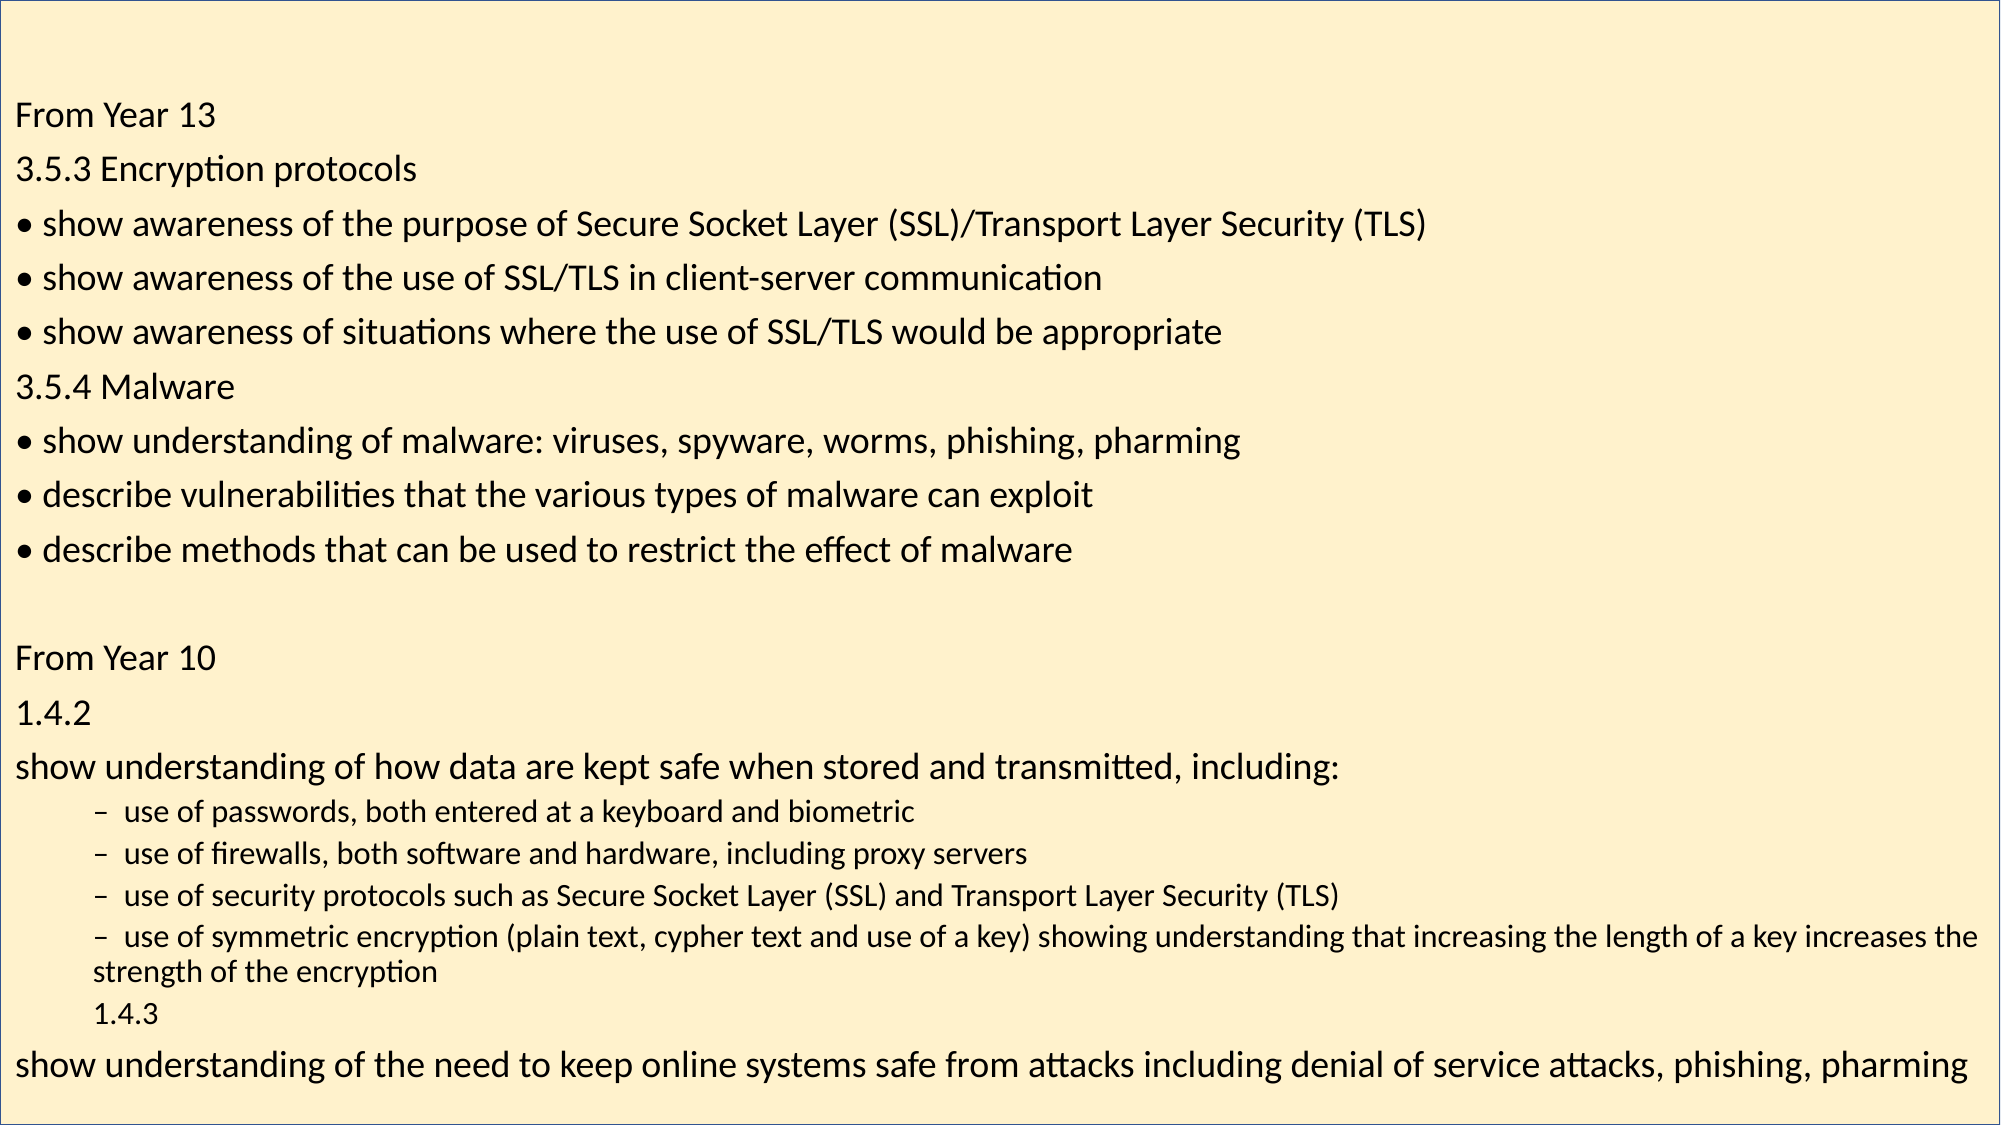

#
From Year 13
3.5.3 Encryption protocols
• show awareness of the purpose of Secure Socket Layer (SSL)/Transport Layer Security (TLS)
• show awareness of the use of SSL/TLS in client-server communication
• show awareness of situations where the use of SSL/TLS would be appropriate
3.5.4 Malware
• show understanding of malware: viruses, spyware, worms, phishing, pharming
• describe vulnerabilities that the various types of malware can exploit
• describe methods that can be used to restrict the effect of malware

From Year 10
1.4.2
show understanding of how data are kept safe when stored and transmitted, including:
–  use of passwords, both entered at a keyboard and biometric
–  use of firewalls, both software and hardware, including proxy servers
–  use of security protocols such as Secure Socket Layer (SSL) and Transport Layer Security (TLS)
–  use of symmetric encryption (plain text, cypher text and use of a key) showing understanding that increasing the length of a key increases the strength of the encryption
1.4.3
show understanding of the need to keep online systems safe from attacks including denial of service attacks, phishing, pharming